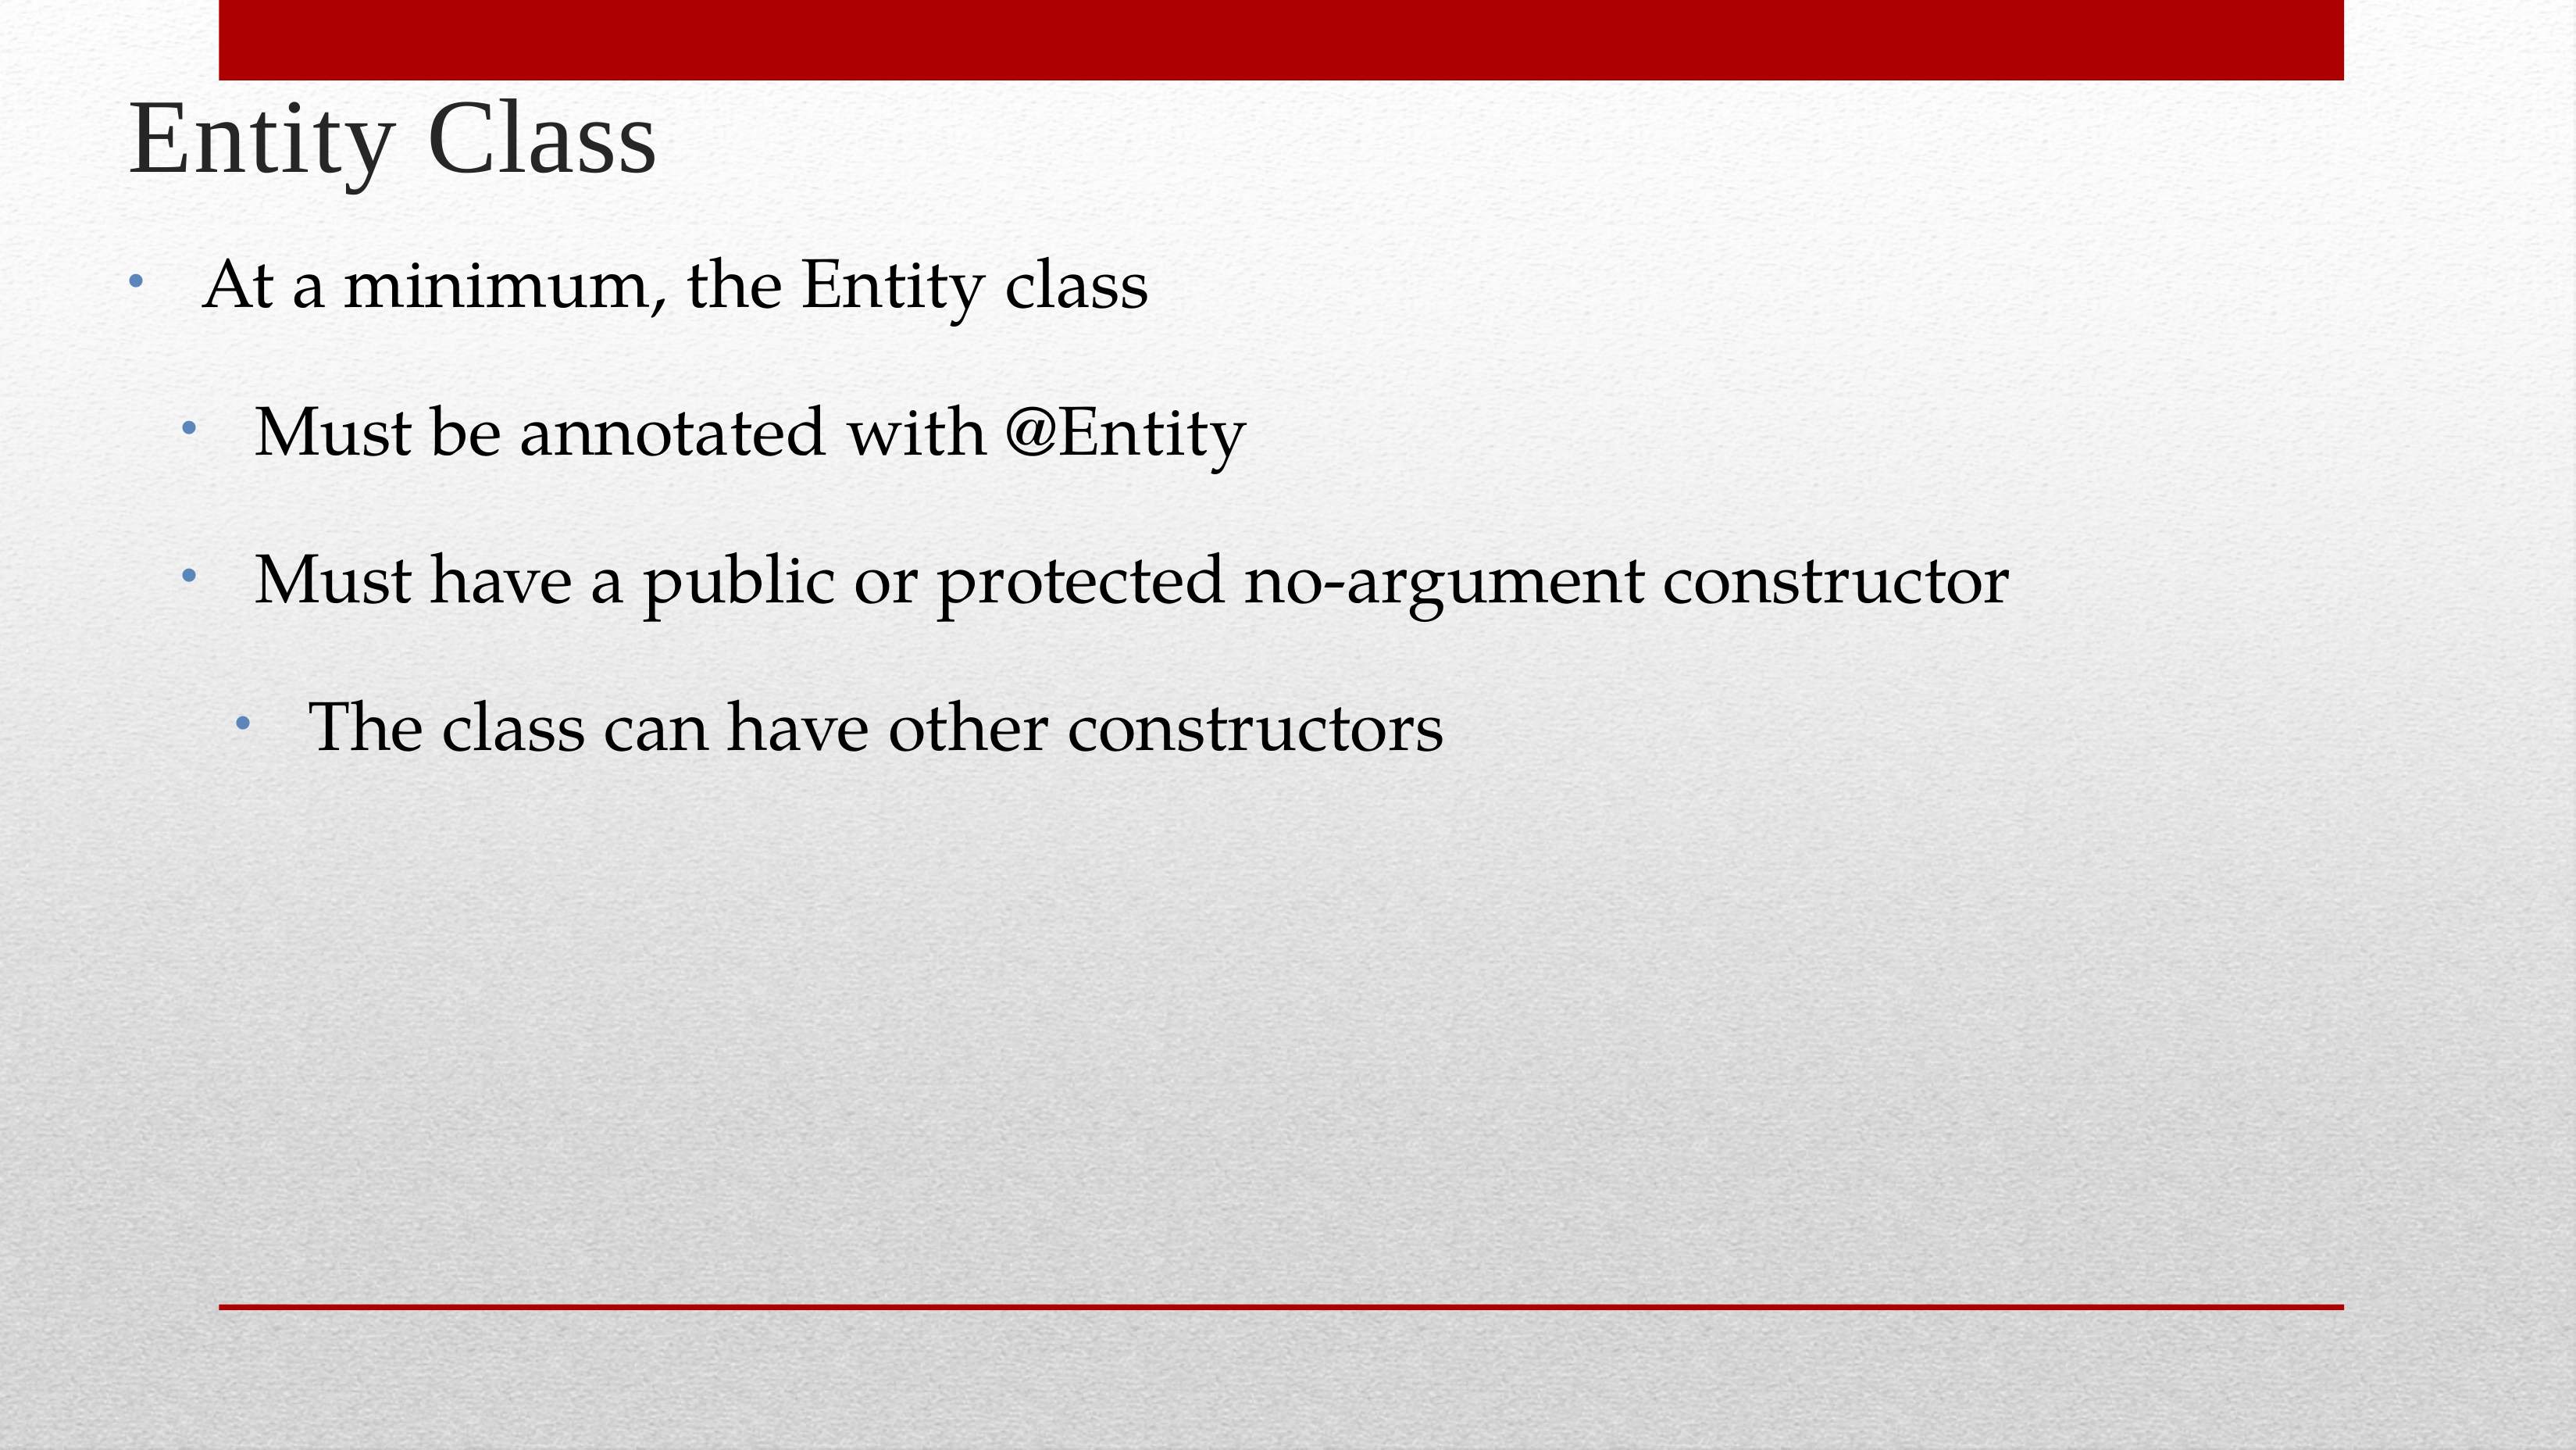

# Entity Class
At a minimum, the Entity class
Must be annotated with @Entity
Must have a public or protected no-argument constructor
The class can have other constructors